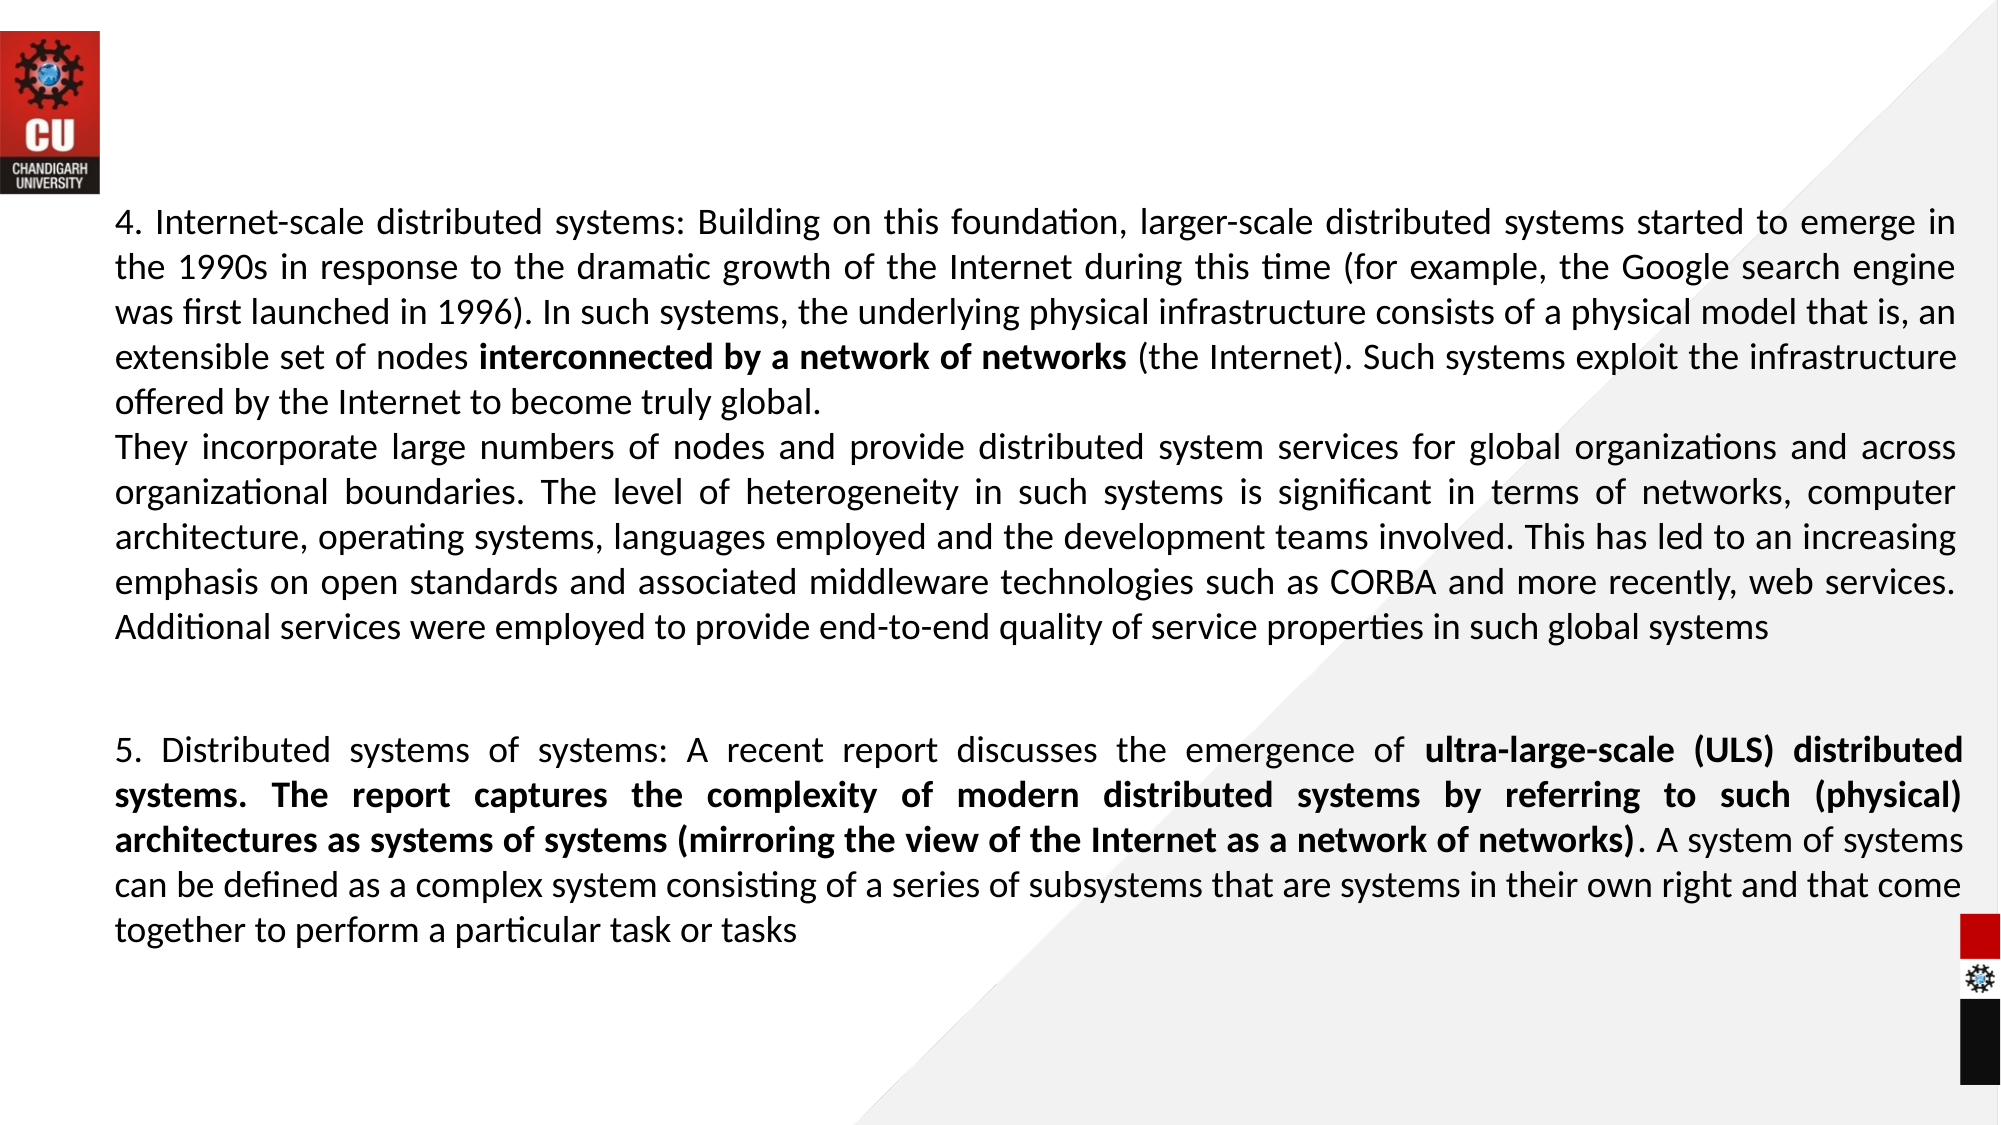

4. Internet-scale distributed systems: Building on this foundation, larger-scale distributed systems started to emerge in the 1990s in response to the dramatic growth of the Internet during this time (for example, the Google search engine was first launched in 1996). In such systems, the underlying physical infrastructure consists of a physical model that is, an extensible set of nodes interconnected by a network of networks (the Internet). Such systems exploit the infrastructure offered by the Internet to become truly global.
They incorporate large numbers of nodes and provide distributed system services for global organizations and across organizational boundaries. The level of heterogeneity in such systems is significant in terms of networks, computer architecture, operating systems, languages employed and the development teams involved. This has led to an increasing emphasis on open standards and associated middleware technologies such as CORBA and more recently, web services. Additional services were employed to provide end-to-end quality of service properties in such global systems
5. Distributed systems of systems: A recent report discusses the emergence of ultra-large-scale (ULS) distributed systems. The report captures the complexity of modern distributed systems by referring to such (physical) architectures as systems of systems (mirroring the view of the Internet as a network of networks). A system of systems can be defined as a complex system consisting of a series of subsystems that are systems in their own right and that come together to perform a particular task or tasks
43